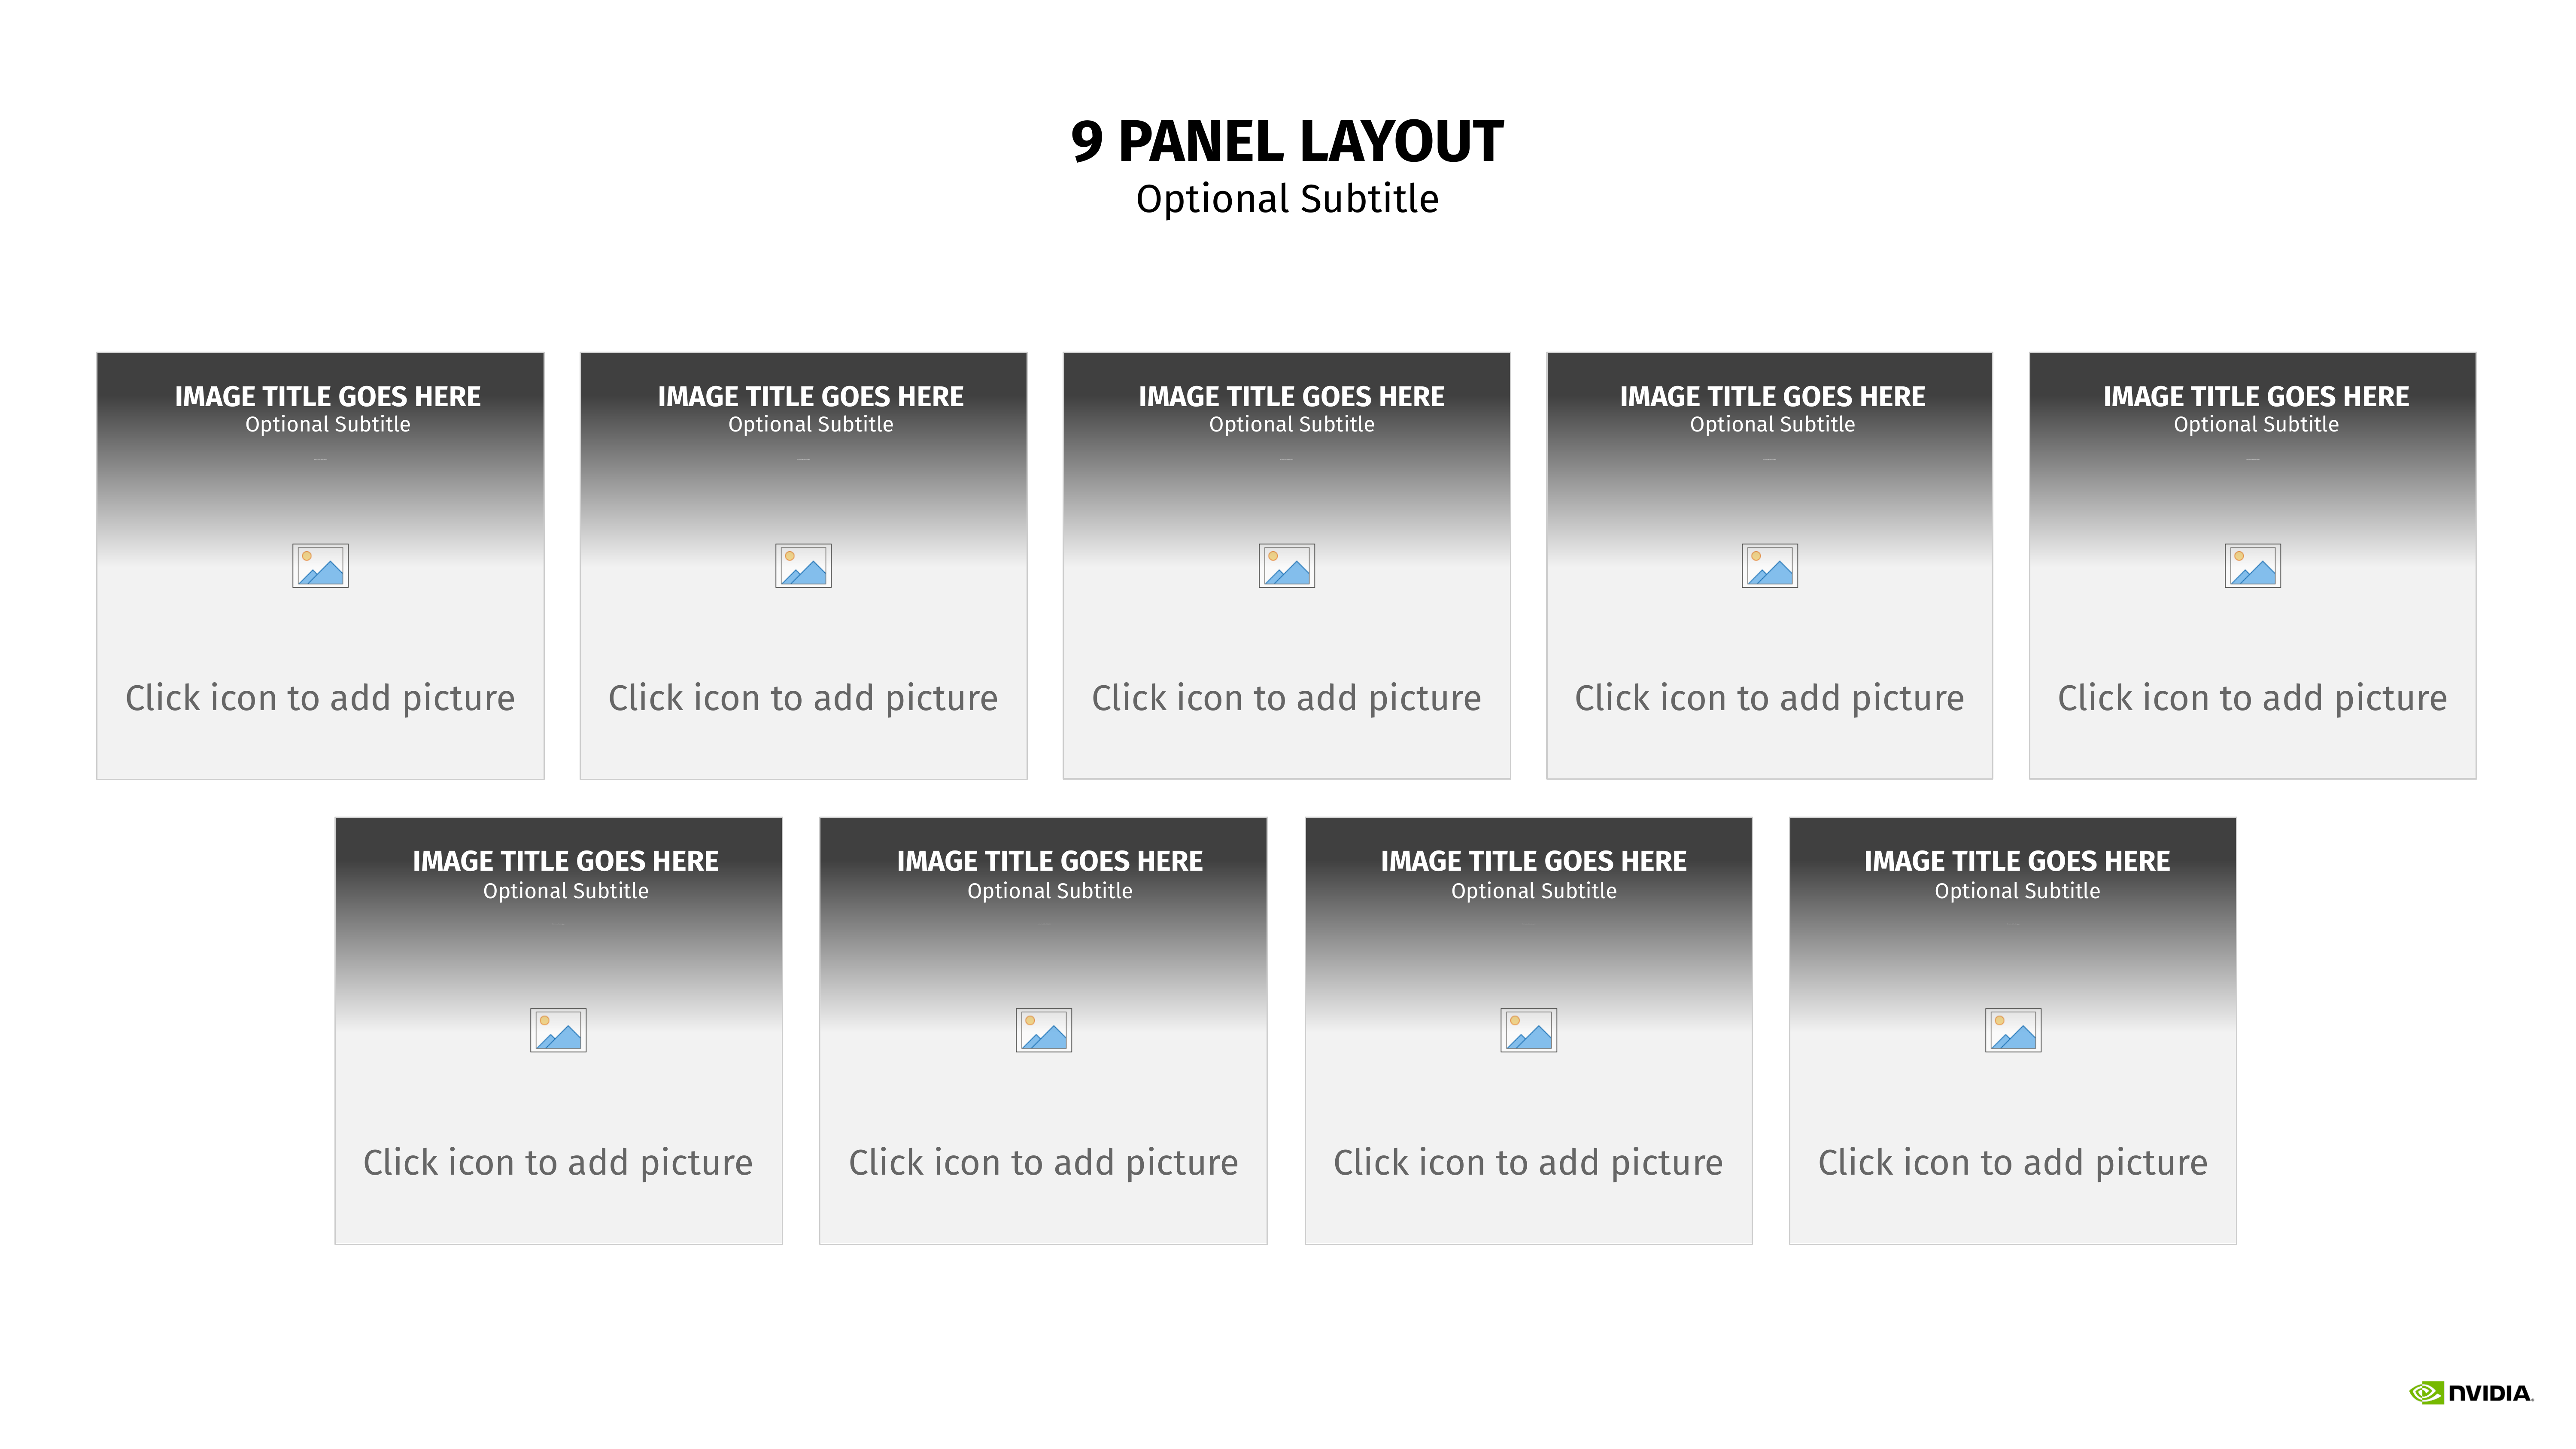

# 9 panel layout
Optional Subtitle

Image title goes here
Image title goes here

Image title goes here

Image title goes here

Image title goes here

Optional Subtitle
Optional Subtitle

Optional Subtitle

Optional Subtitle

Optional Subtitle

Image title goes here

Image title goes here

Image title goes here

Image title goes here

Optional Subtitle

Optional Subtitle

Optional Subtitle

Optional Subtitle